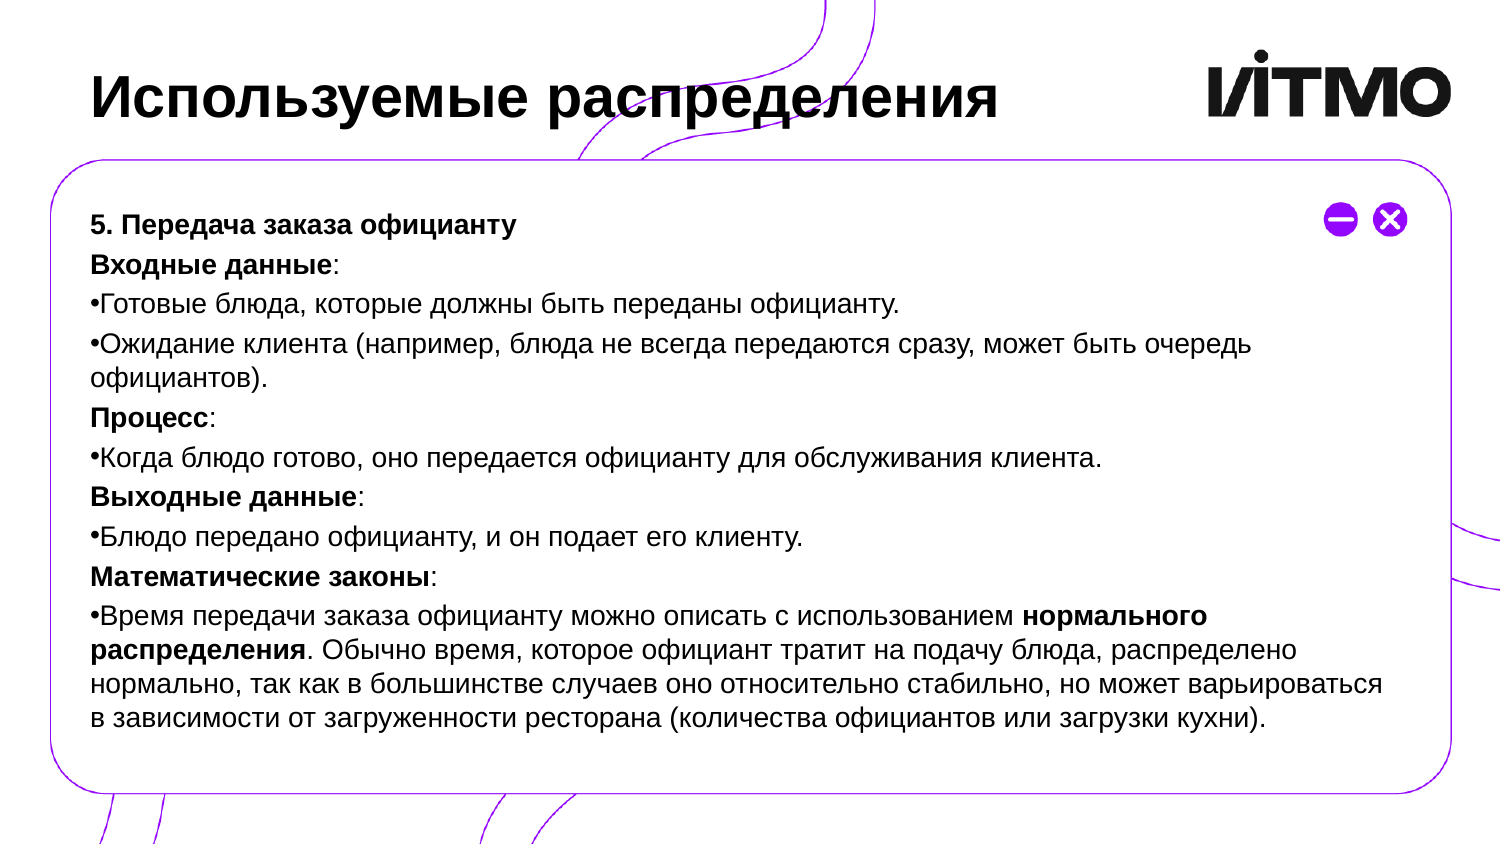

# Используемые распределения
5. Передача заказа официанту
Входные данные:
Готовые блюда, которые должны быть переданы официанту.
Ожидание клиента (например, блюда не всегда передаются сразу, может быть очередь официантов).
Процесс:
Когда блюдо готово, оно передается официанту для обслуживания клиента.
Выходные данные:
Блюдо передано официанту, и он подает его клиенту.
Математические законы:
Время передачи заказа официанту можно описать с использованием нормального распределения. Обычно время, которое официант тратит на подачу блюда, распределено нормально, так как в большинстве случаев оно относительно стабильно, но может варьироваться в зависимости от загруженности ресторана (количества официантов или загрузки кухни).